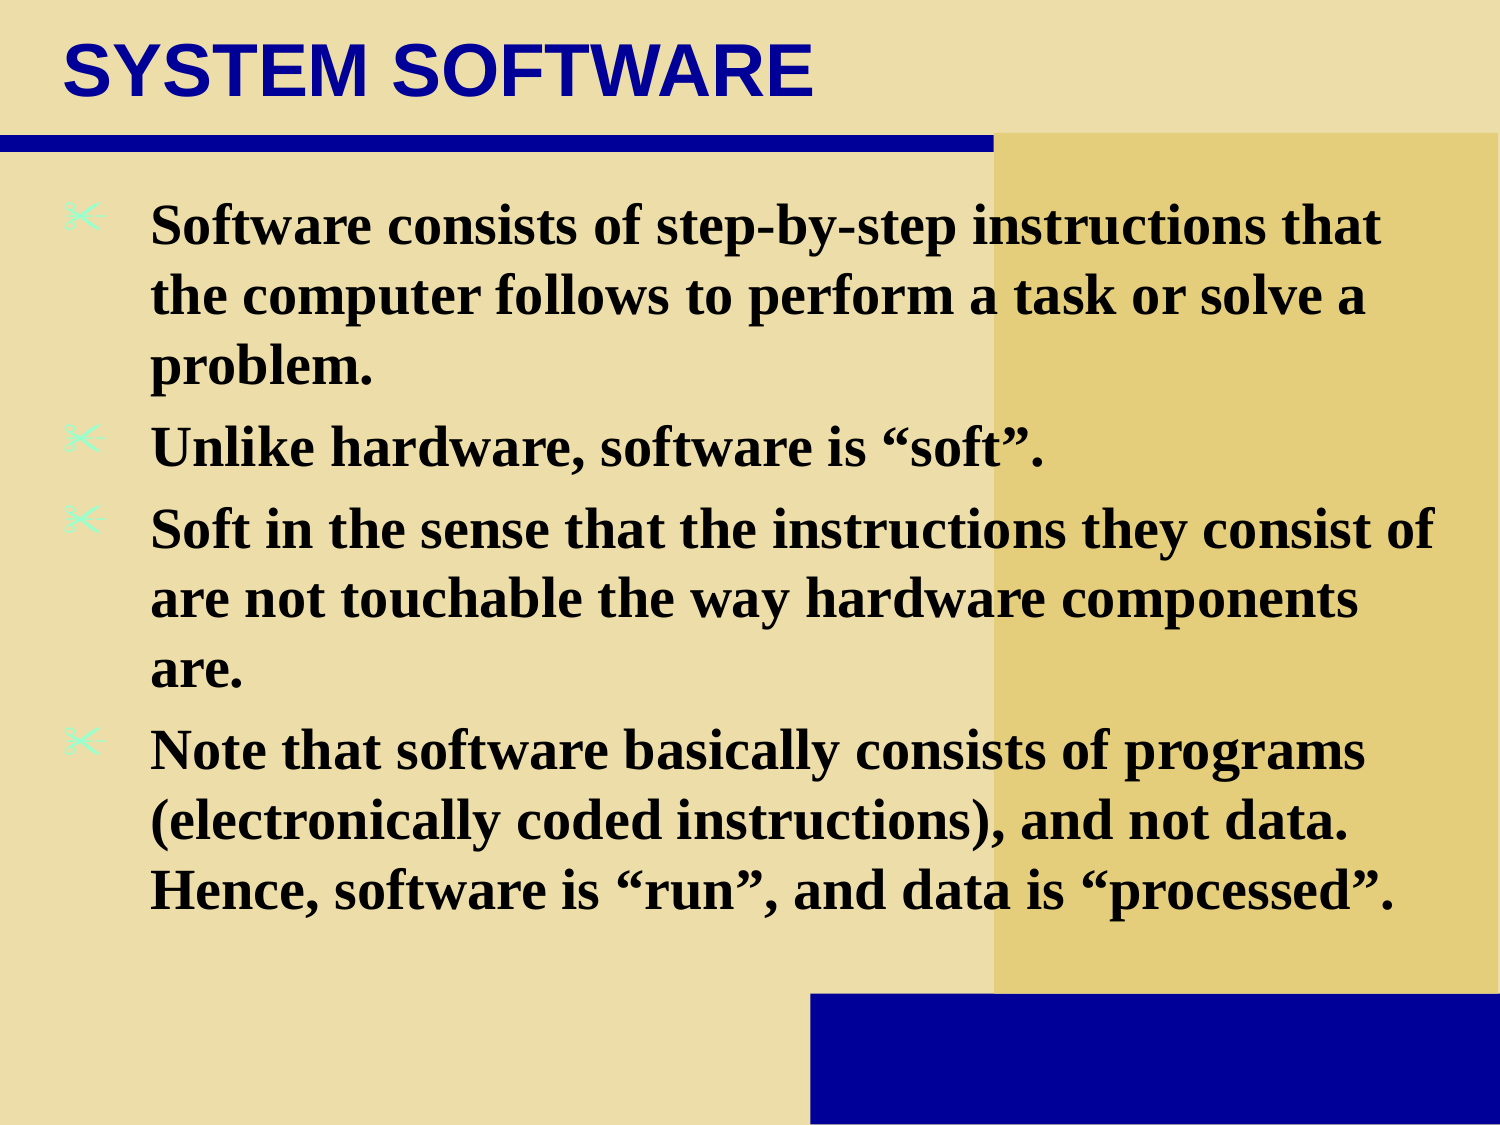

# SYSTEM SOFTWARE
Software consists of step-by-step instructions that the computer follows to perform a task or solve a problem.
Unlike hardware, software is “soft”.
Soft in the sense that the instructions they consist of are not touchable the way hardware components are.
Note that software basically consists of programs (electronically coded instructions), and not data. Hence, software is “run”, and data is “processed”.